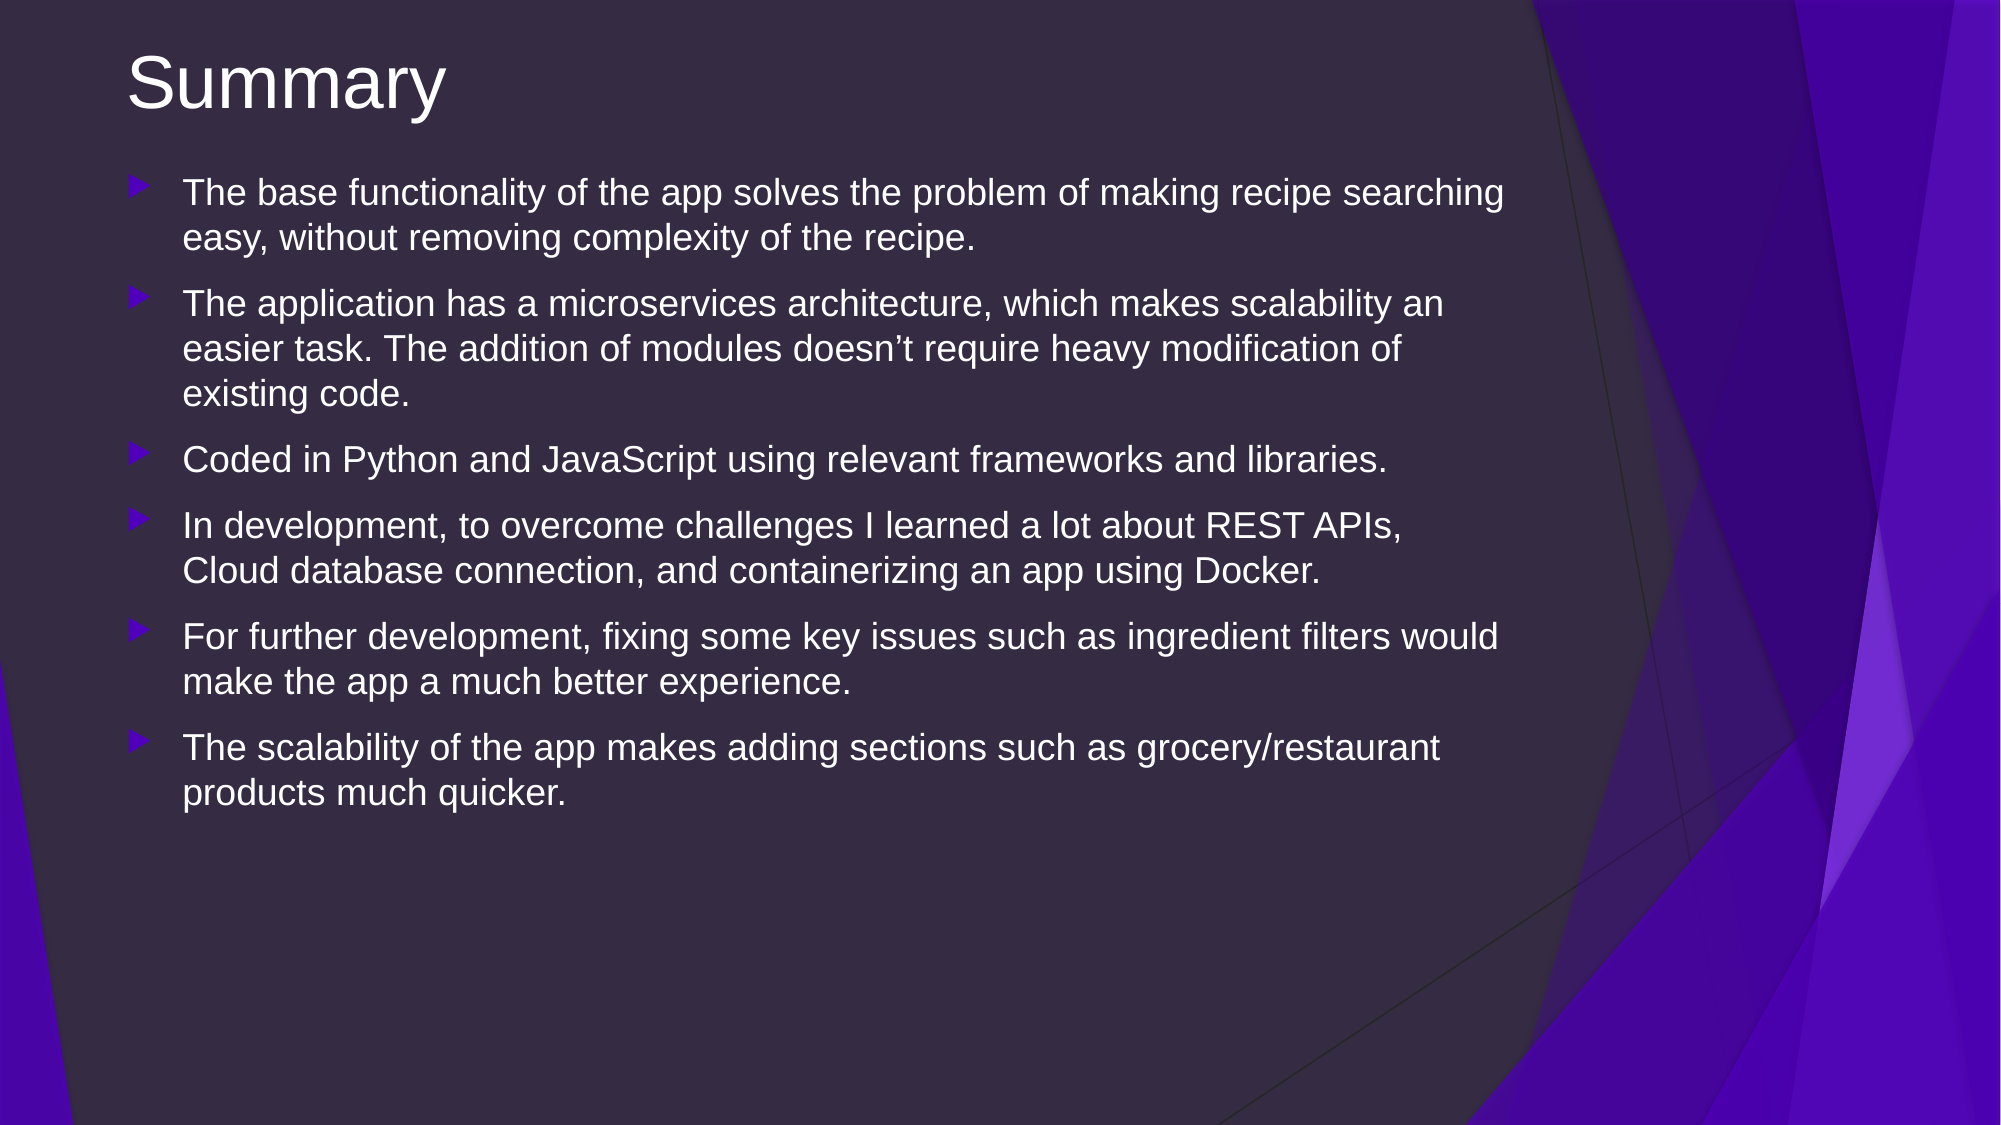

# Summary
The base functionality of the app solves the problem of making recipe searching easy, without removing complexity of the recipe.
The application has a microservices architecture, which makes scalability an easier task. The addition of modules doesn’t require heavy modification of existing code.
Coded in Python and JavaScript using relevant frameworks and libraries.
In development, to overcome challenges I learned a lot about REST APIs, Cloud database connection, and containerizing an app using Docker.
For further development, fixing some key issues such as ingredient filters would make the app a much better experience.
The scalability of the app makes adding sections such as grocery/restaurant products much quicker.